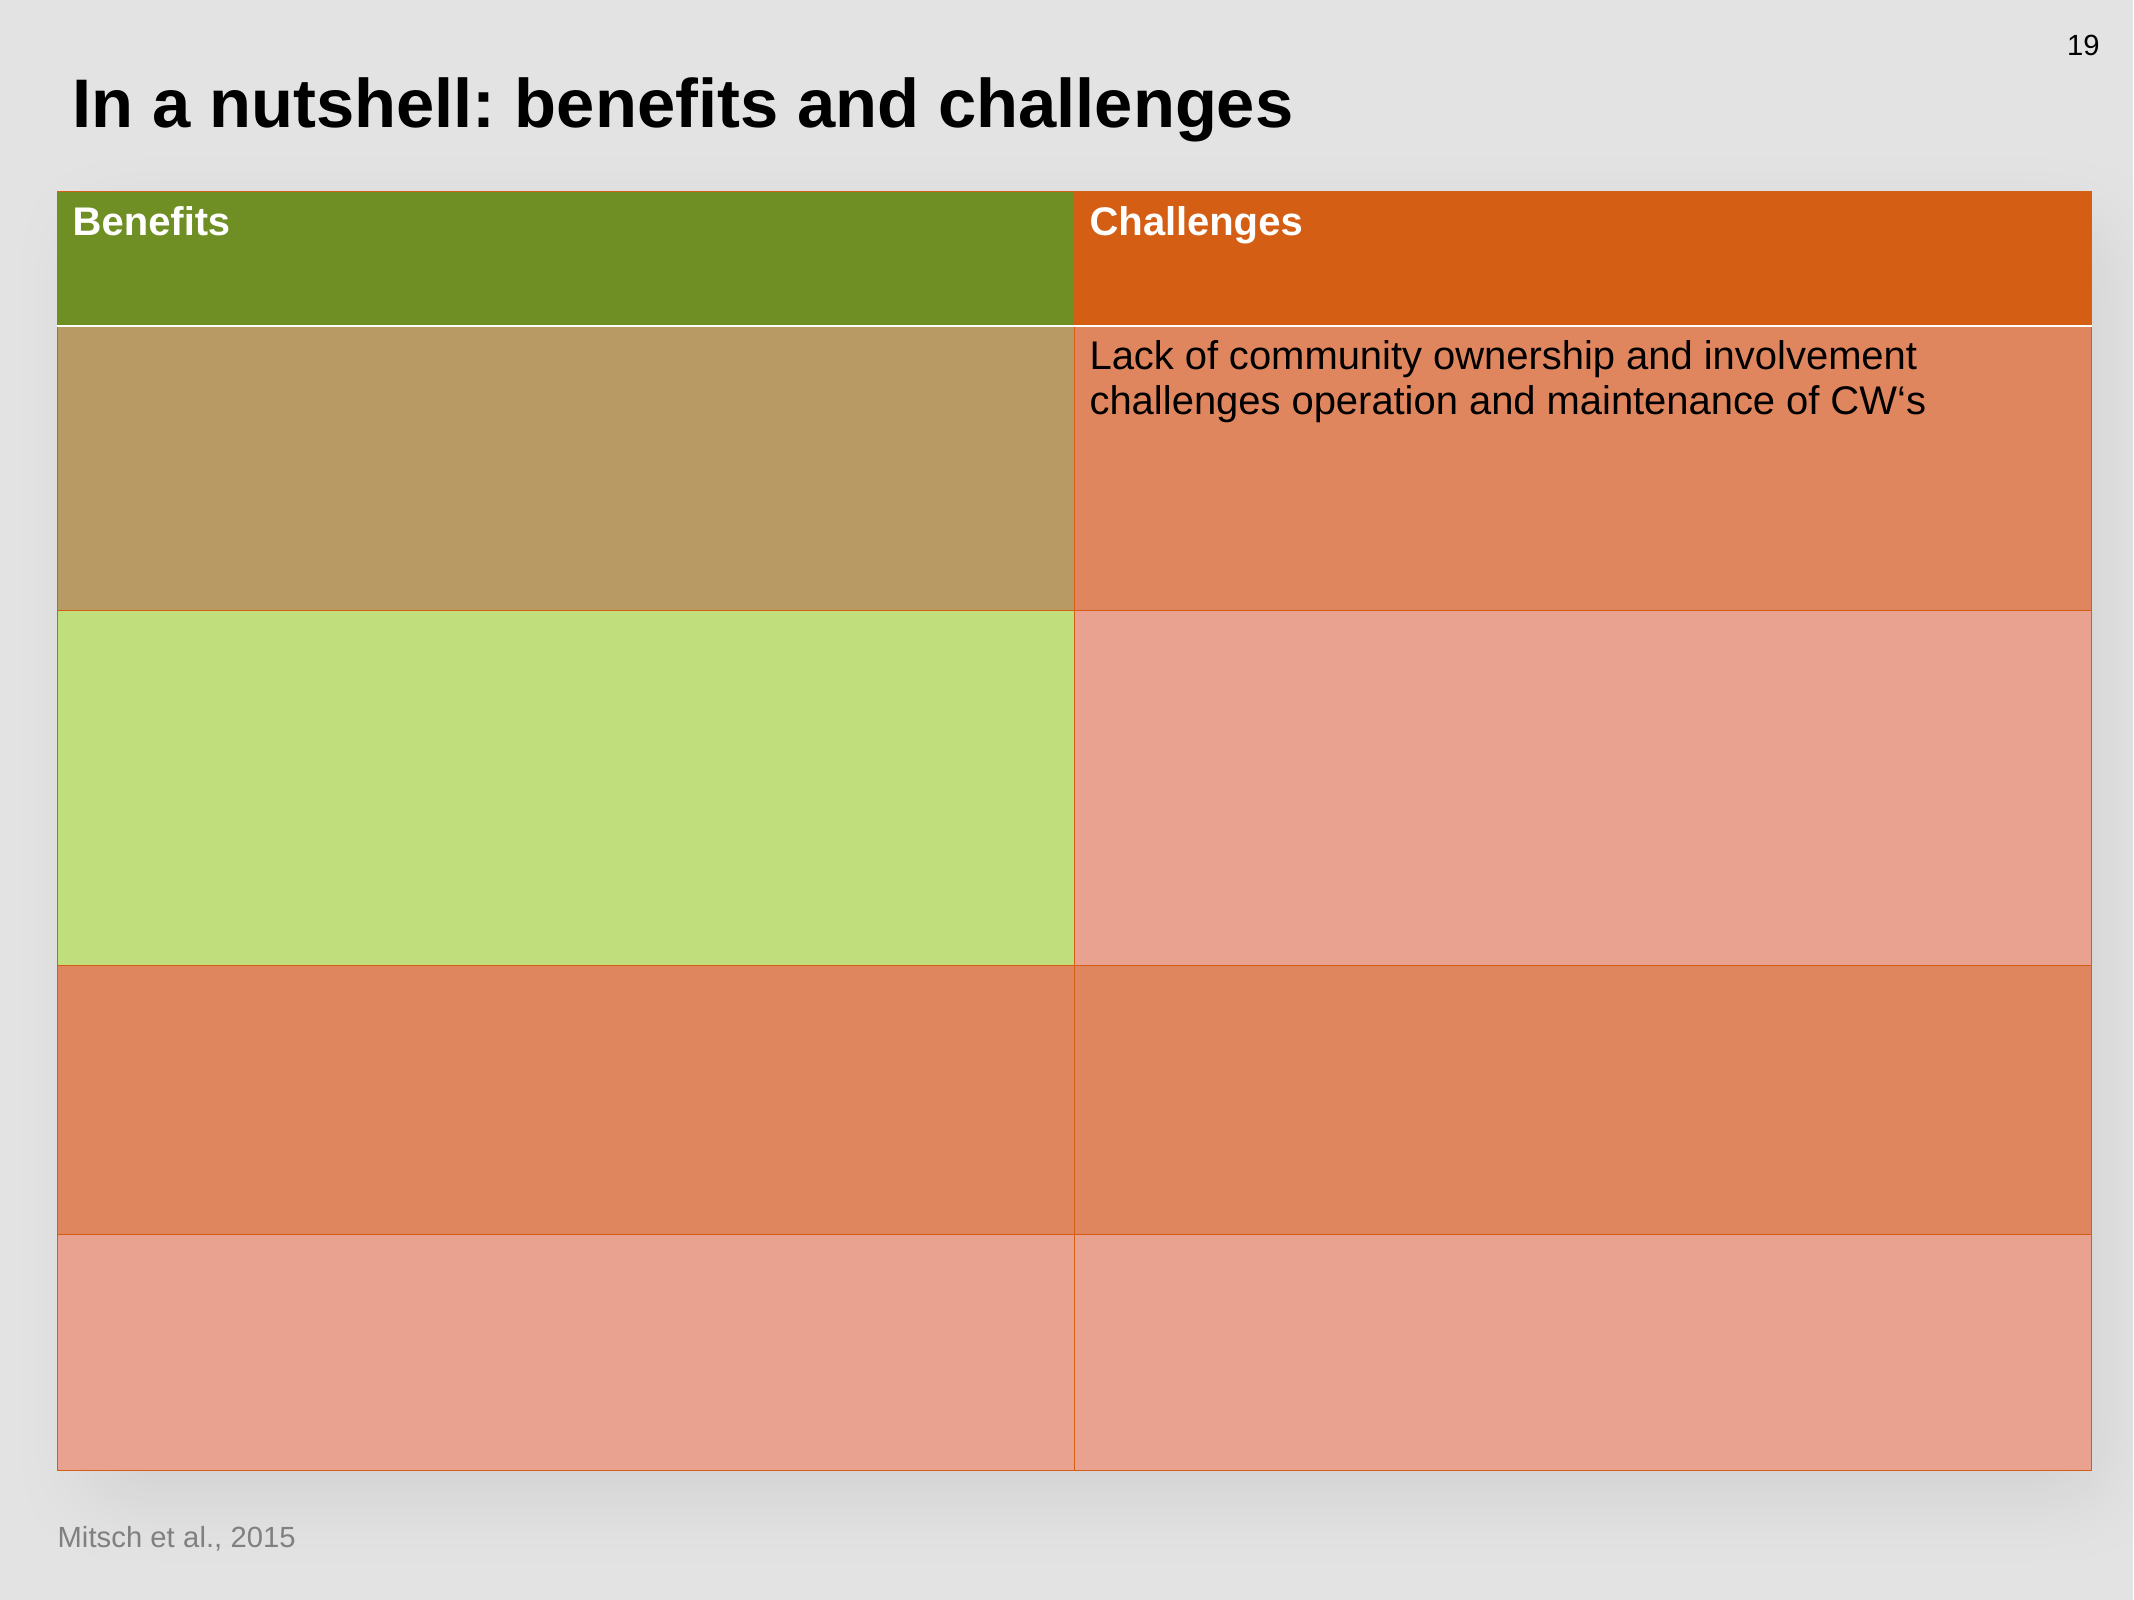

19
# In a nutshell: benefits and challenges
| Benefits | Challenges |
| --- | --- |
|  | Lack of community ownership and involvement challenges operation and maintenance of CW‘s |
|  |  |
|  |  |
|  |  |
Mitsch et al., 2015